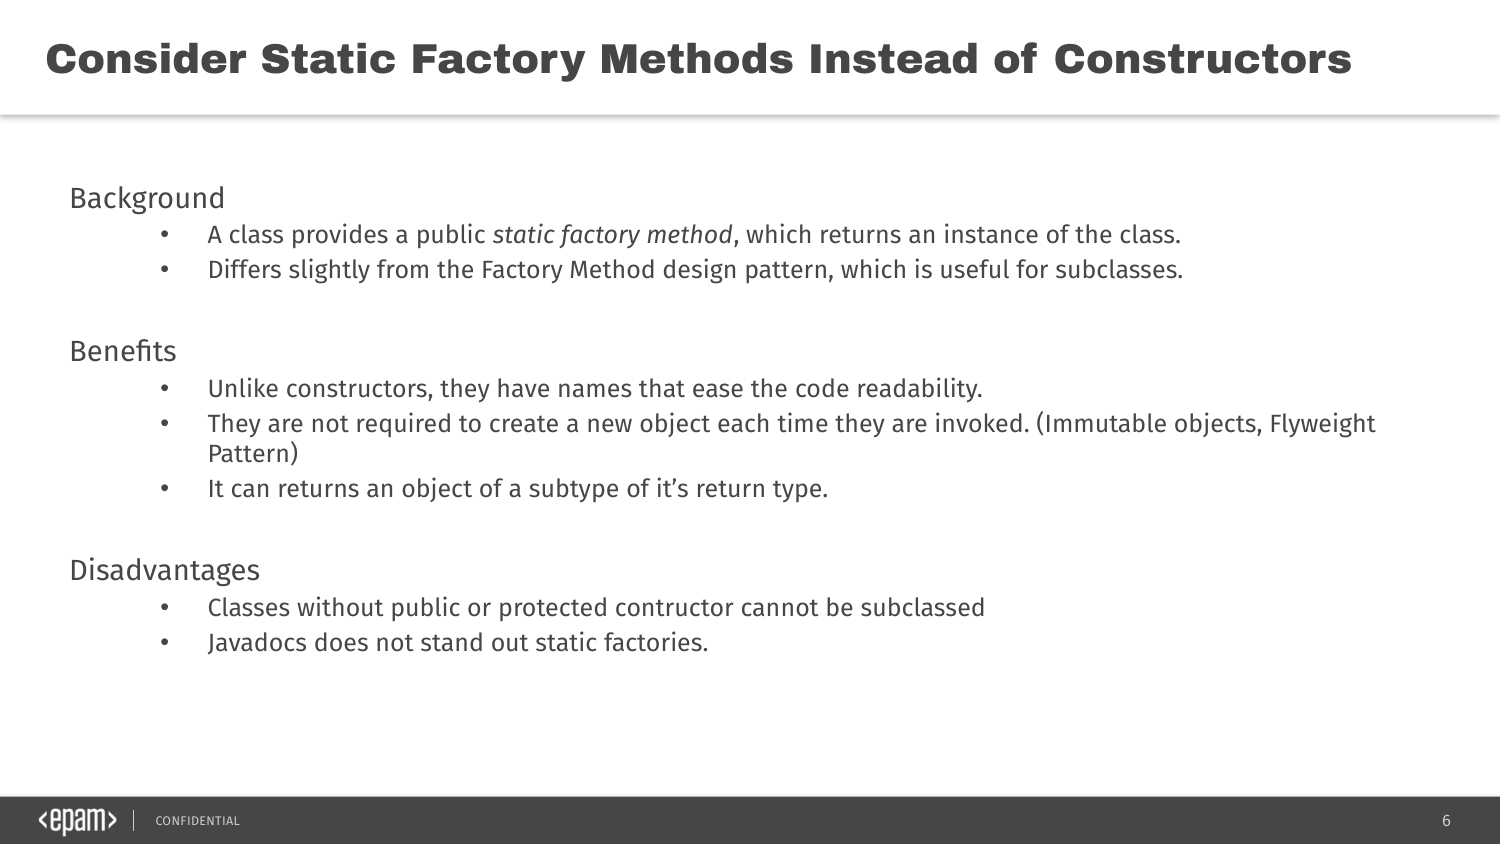

Consider Static Factory Methods Instead of Constructors
Background
A class provides a public static factory method, which returns an instance of the class.
Differs slightly from the Factory Method design pattern, which is useful for subclasses.

Benefits
Unlike constructors, they have names that ease the code readability.
They are not required to create a new object each time they are invoked. (Immutable objects, Flyweight Pattern)
It can returns an object of a subtype of it’s return type.

Disadvantages
Classes without public or protected contructor cannot be subclassed
Javadocs does not stand out static factories.